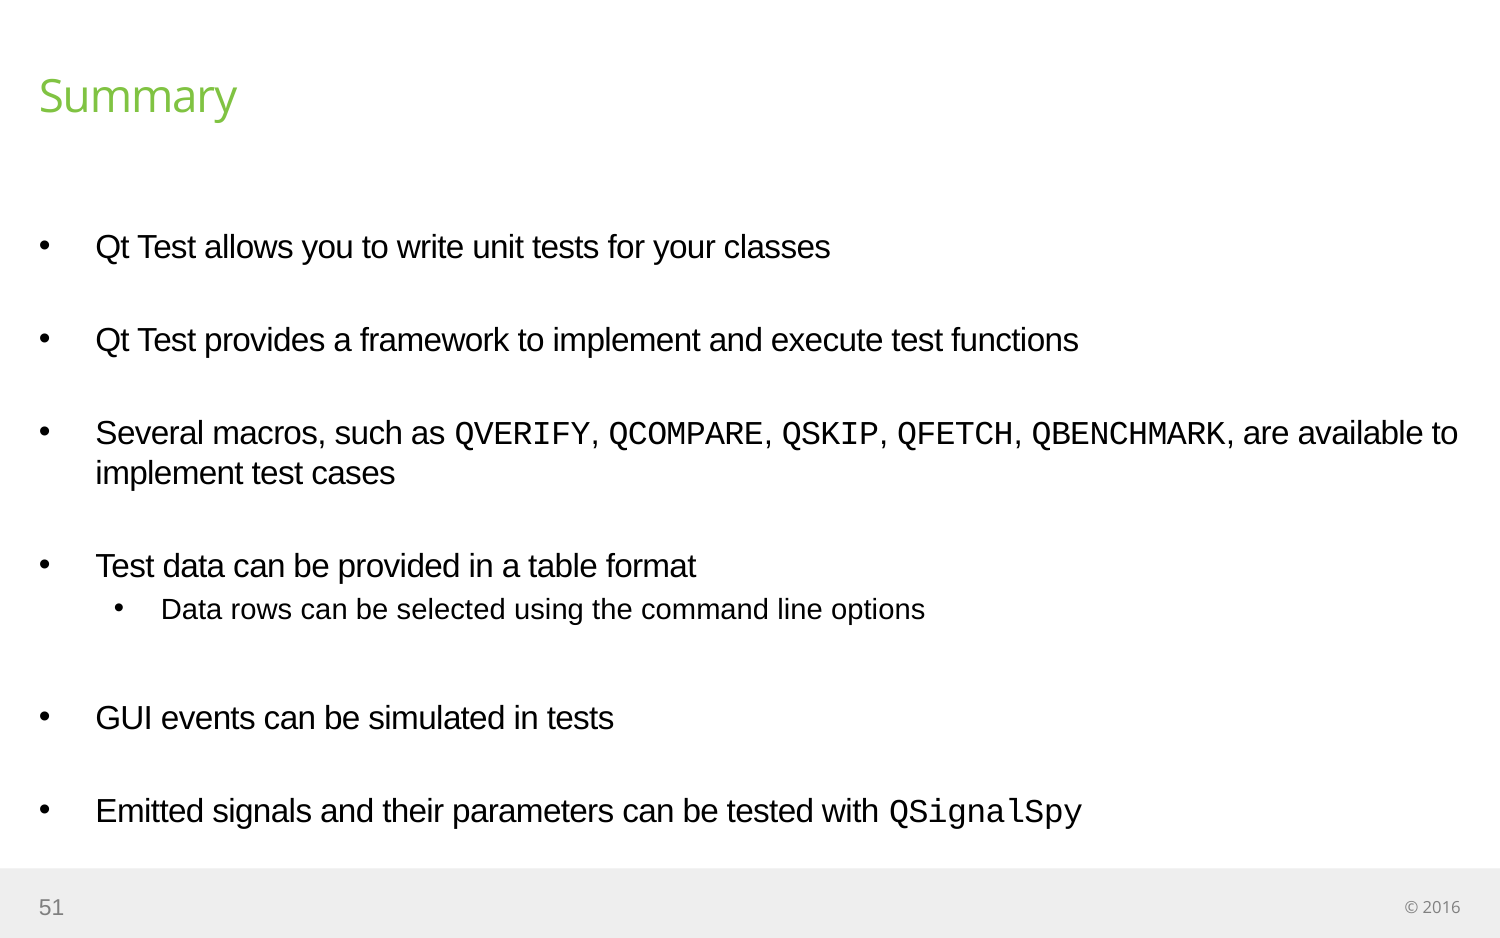

# Summary
Qt Test allows you to write unit tests for your classes

Qt Test provides a framework to implement and execute test functions

Several macros, such as QVERIFY, QCOMPARE, QSKIP, QFETCH, QBENCHMARK, are available to implement test cases

Test data can be provided in a table format
Data rows can be selected using the command line options

GUI events can be simulated in tests

Emitted signals and their parameters can be tested with QSignalSpy

51
© 2016